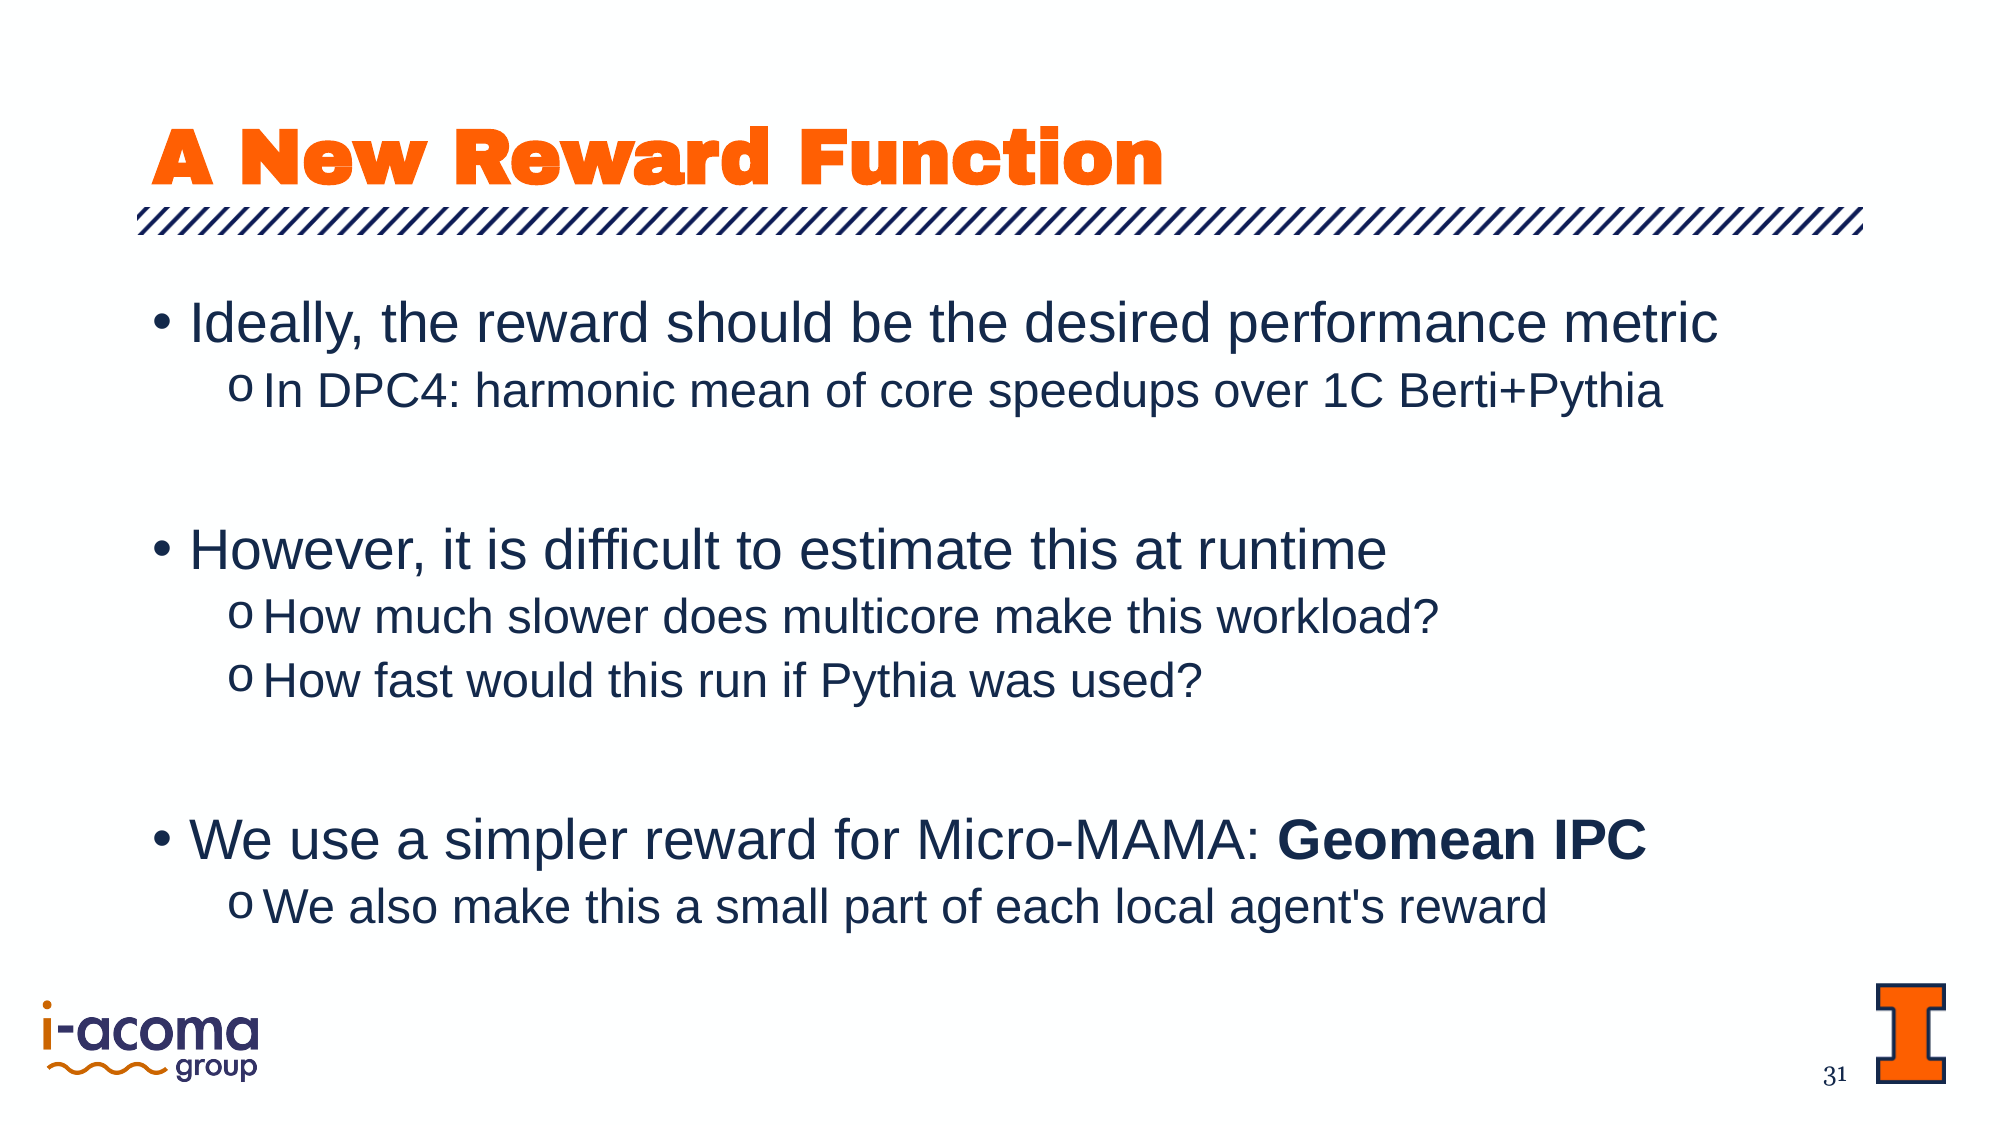

# A New Reward Function
Ideally, the reward should be the desired performance metric
In DPC4: harmonic mean of core speedups over 1C Berti+Pythia

However, it is difficult to estimate this at runtime
How much slower does multicore make this workload?
How fast would this run if Pythia was used?

We use a simpler reward for Micro-MAMA: Geomean IPC
We also make this a small part of each local agent's reward
31